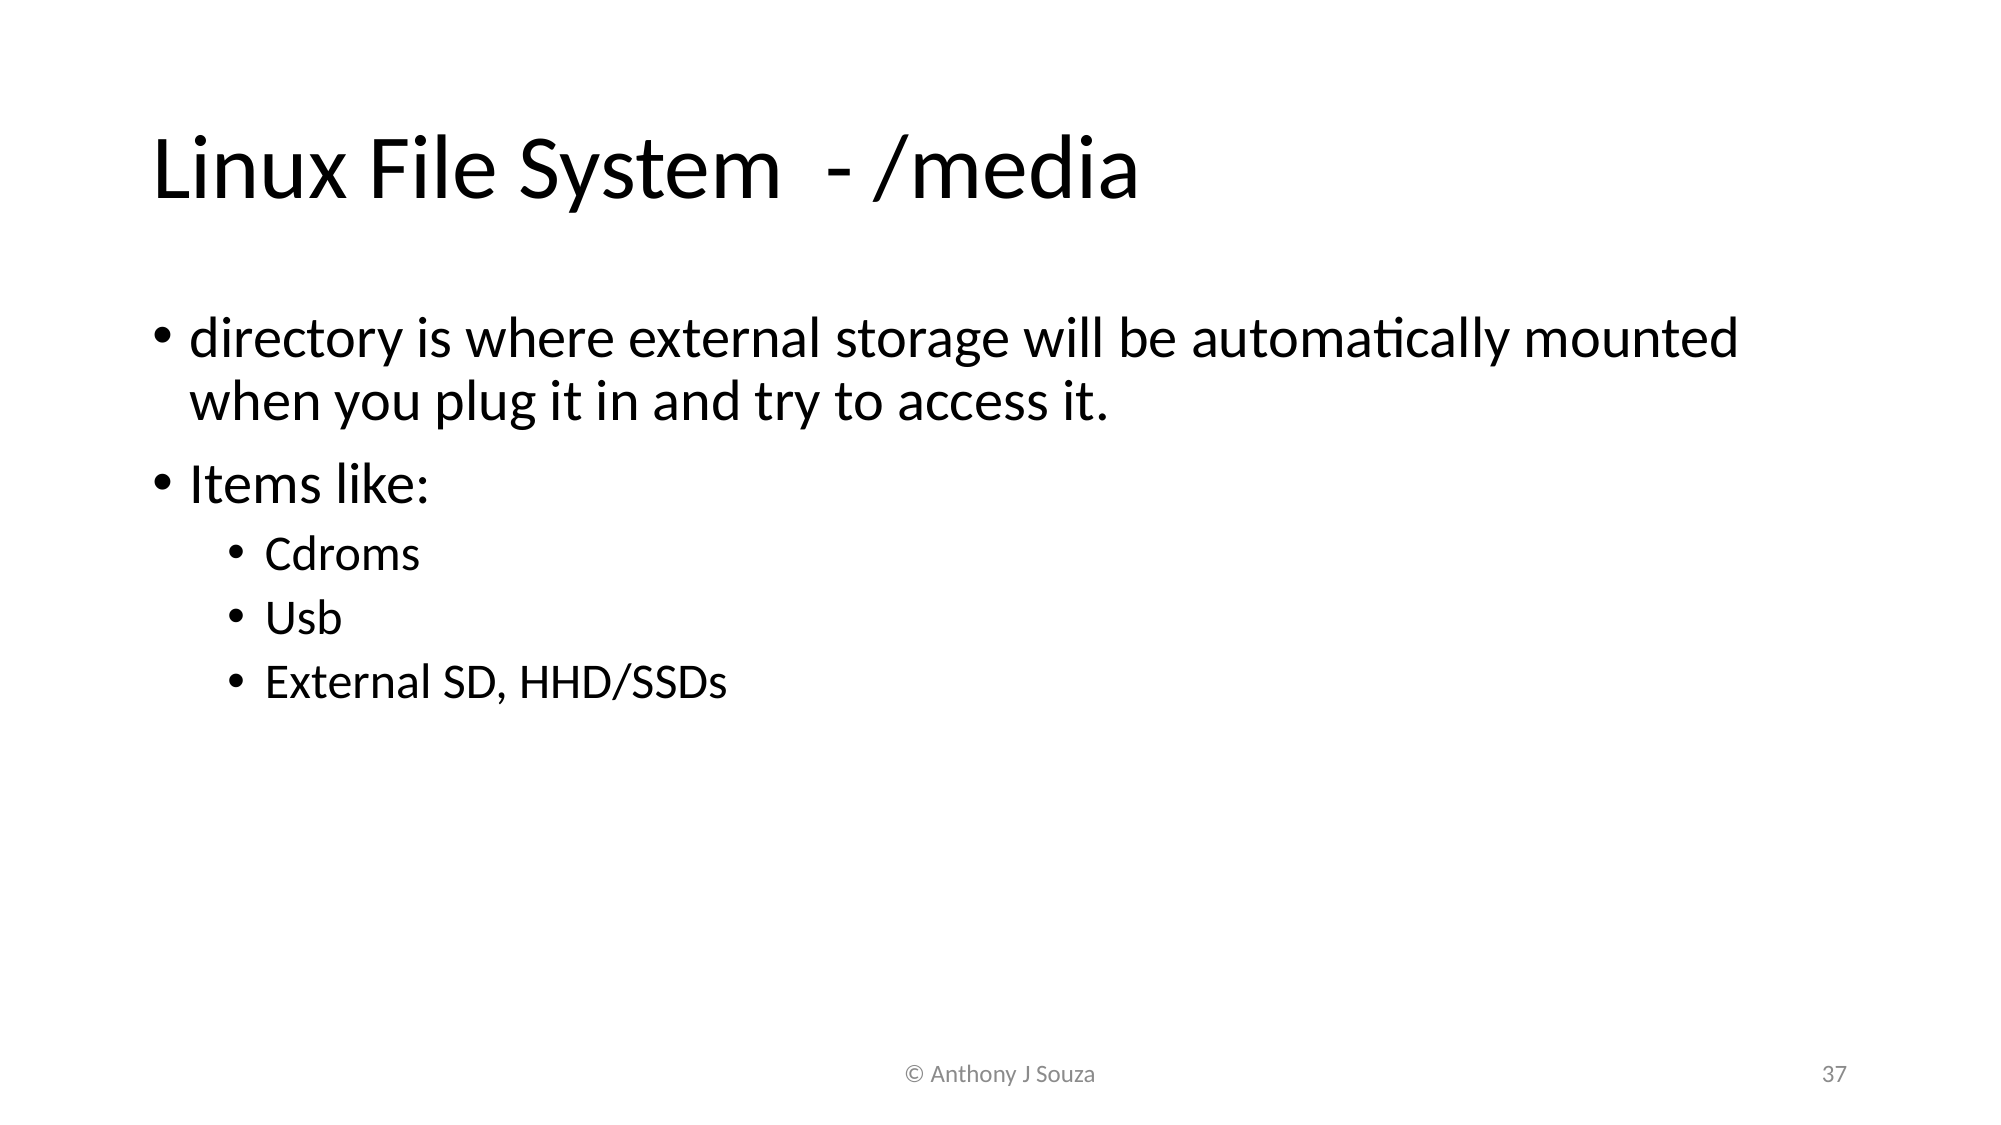

# Linux File System  - /media
directory is where external storage will be automatically mounted when you plug it in and try to access it.
Items like:
Cdroms
Usb
External SD, HHD/SSDs
© Anthony J Souza
37